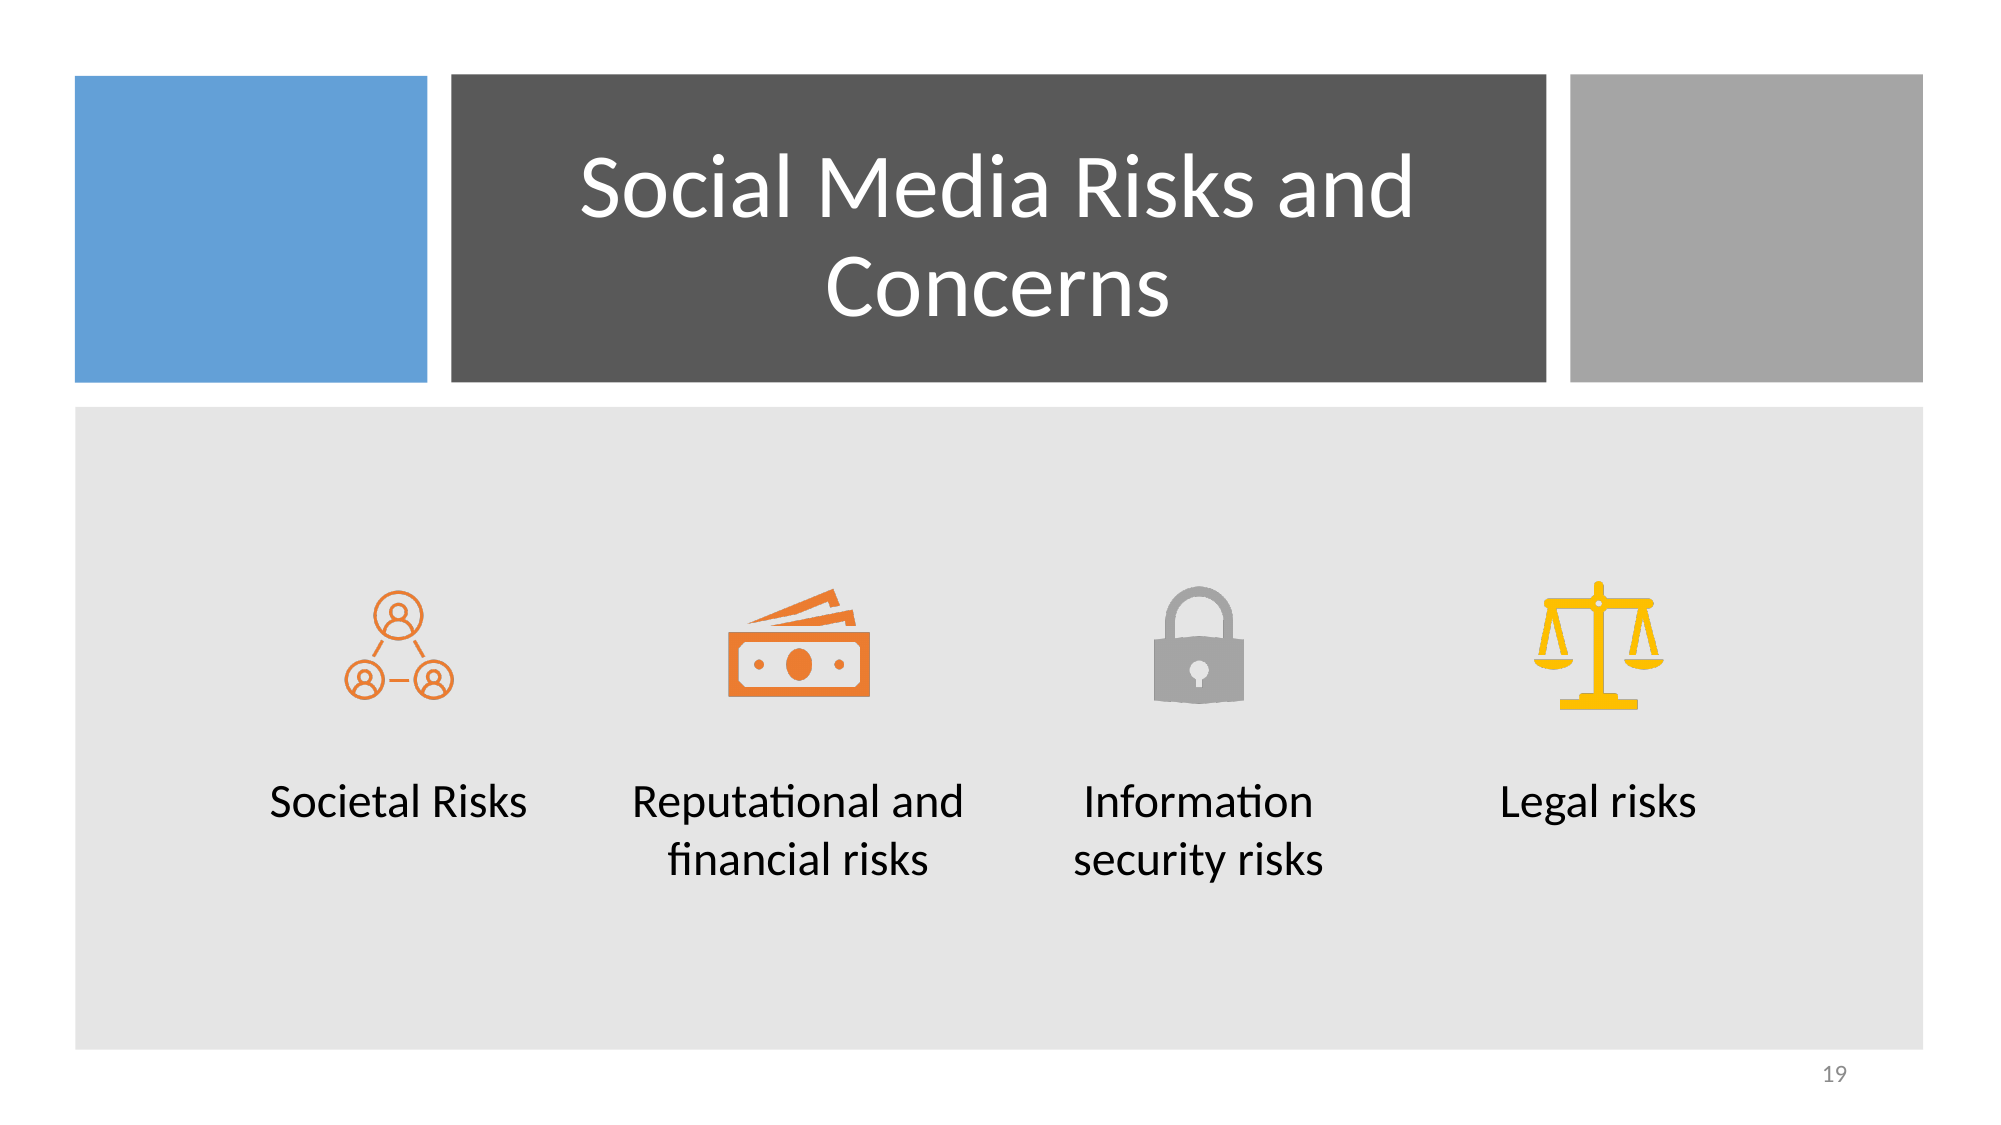

# Social Media Risks and Concerns

Societal Risks
Reputational and financial risks
Information security risks
Legal risks
19